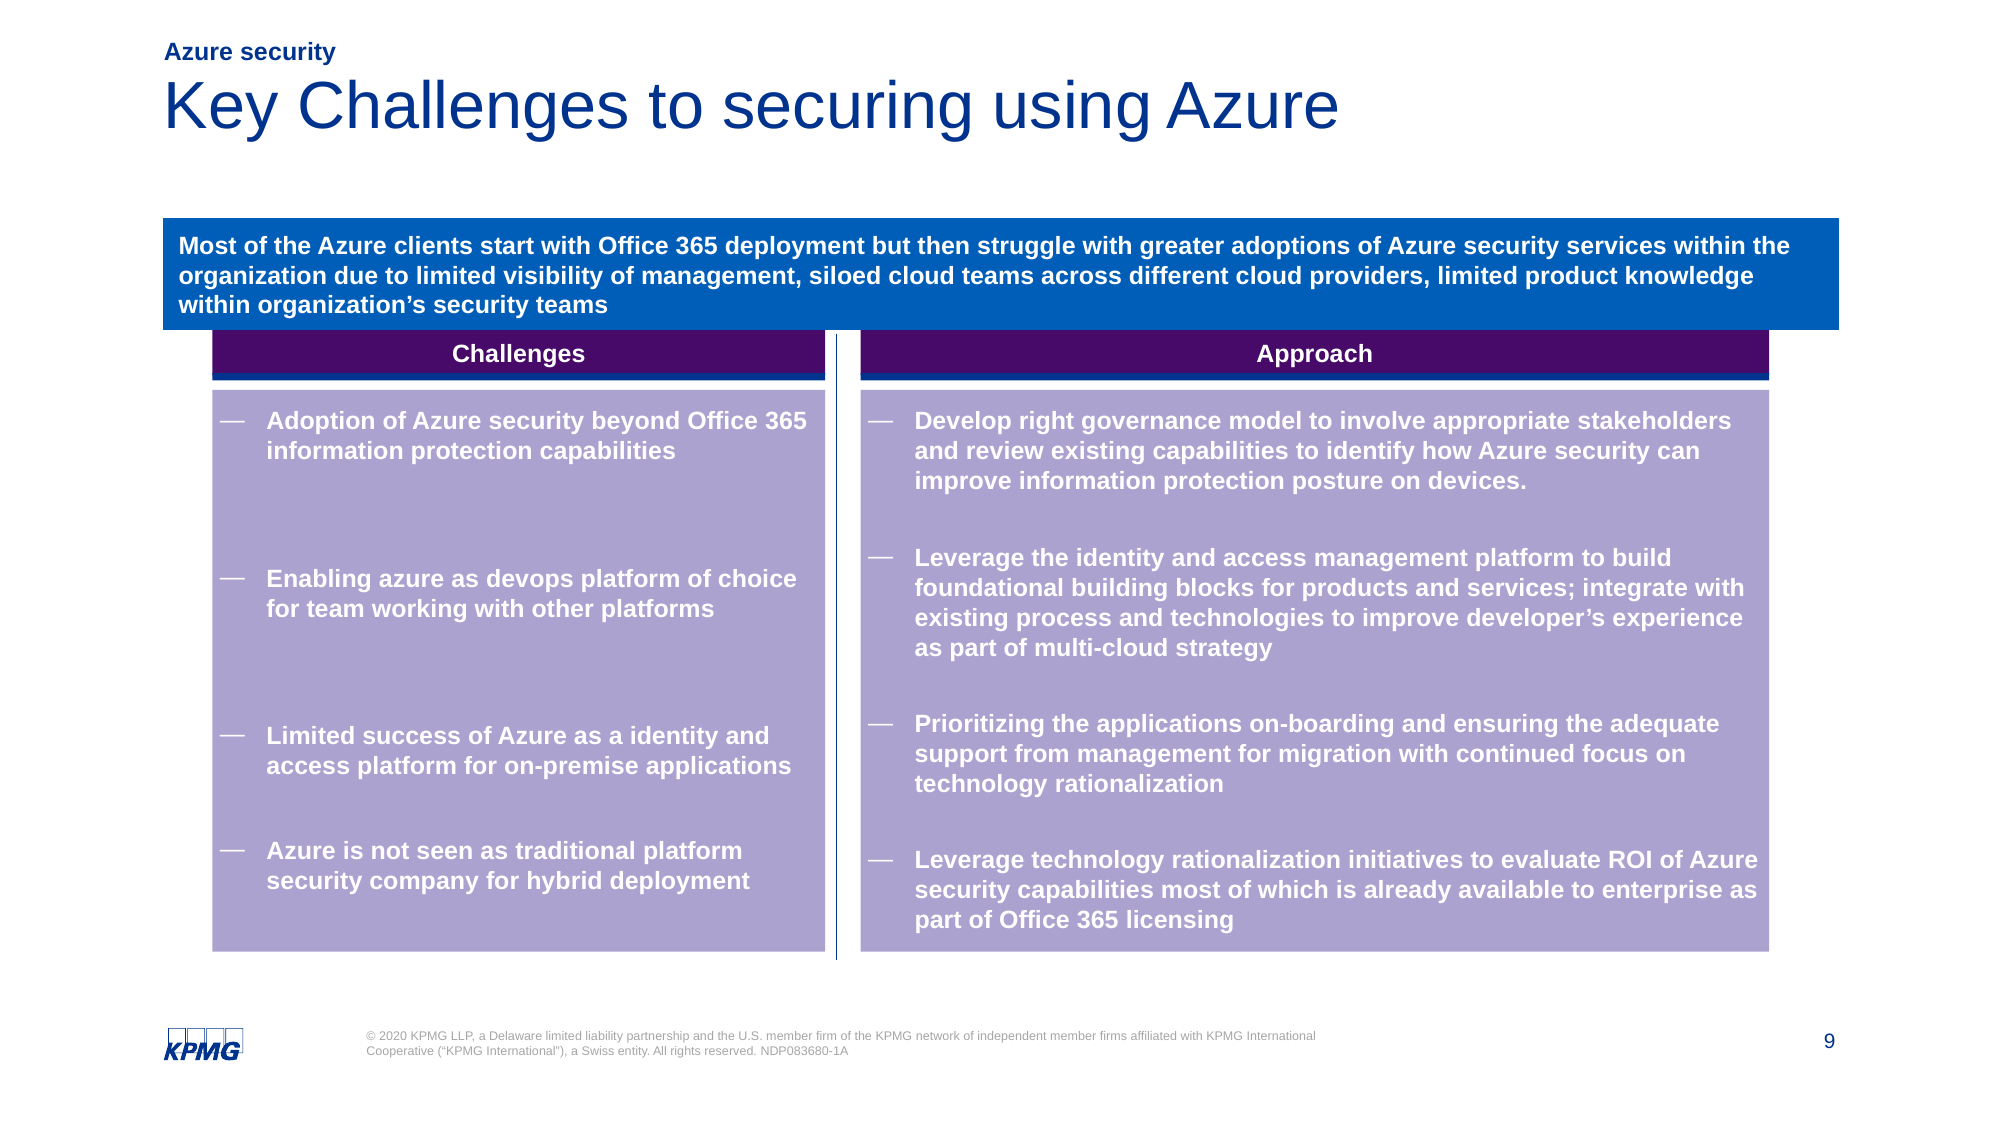

Azure security
# Key Challenges to securing using Azure
Most of the Azure clients start with Office 365 deployment but then struggle with greater adoptions of Azure security services within the organization due to limited visibility of management, siloed cloud teams across different cloud providers, limited product knowledge within organization’s security teams
Challenges
Approach

Adoption of Azure security beyond Office 365 information protection capabilities

Enabling azure as devops platform of choice for team working with other platforms

Limited success of Azure as a identity and access platform for on-premise applications

Azure is not seen as traditional platform security company for hybrid deployment

Develop right governance model to involve appropriate stakeholders and review existing capabilities to identify how Azure security can improve information protection posture on devices.

Leverage the identity and access management platform to build foundational building blocks for products and services; integrate with existing process and technologies to improve developer’s experience as part of multi-cloud strategy

Prioritizing the applications on-boarding and ensuring the adequate support from management for migration with continued focus on technology rationalization

Leverage technology rationalization initiatives to evaluate ROI of Azure security capabilities most of which is already available to enterprise as part of Office 365 licensing